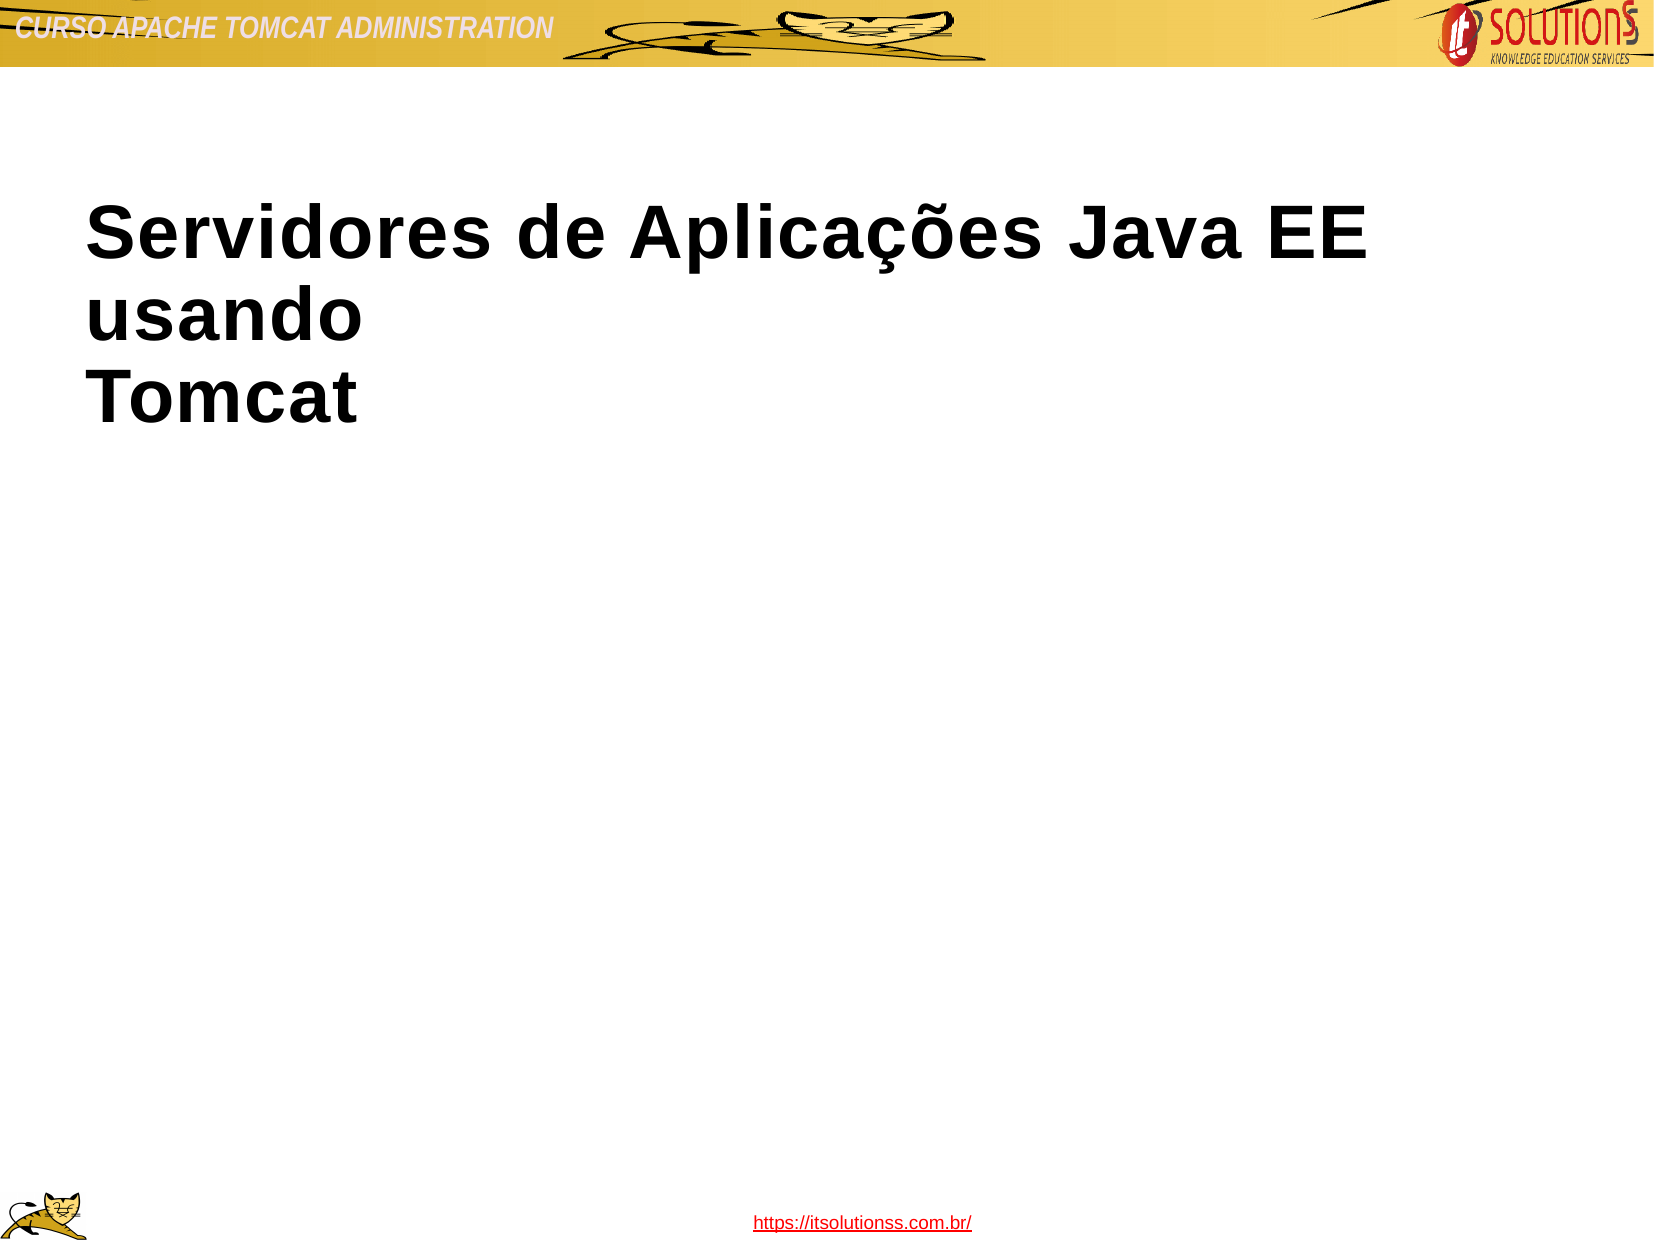

Servidores de Aplicações Java EE usando
Tomcat
Capítulo 16
Monitoração e Tunning